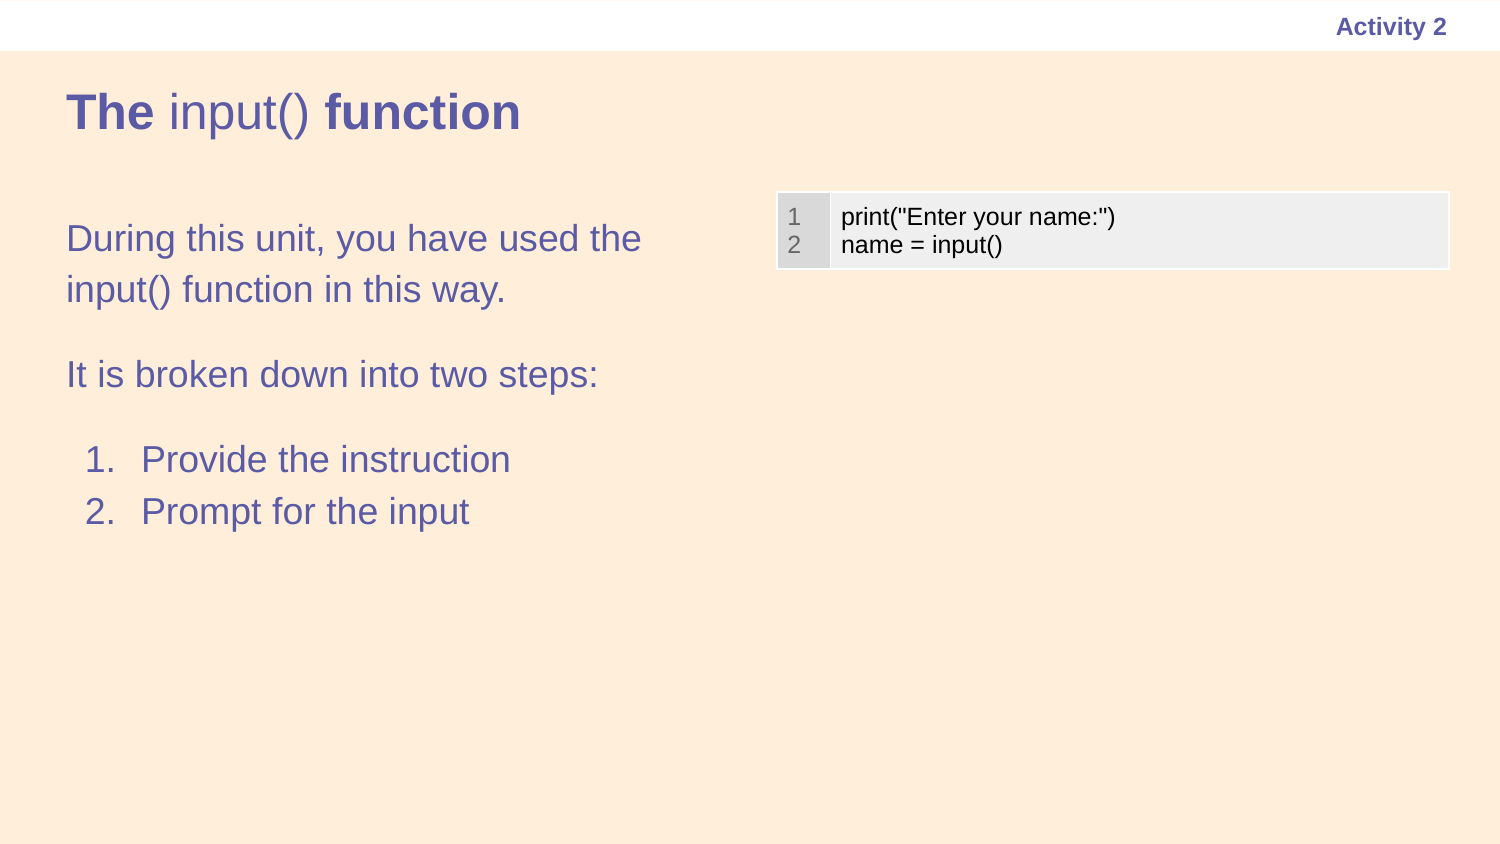

Activity 2
# The input() function
| 1 2 | print("Enter your name:") name = input() |
| --- | --- |
During this unit, you have used the input() function in this way.
It is broken down into two steps:
Provide the instruction
Prompt for the input